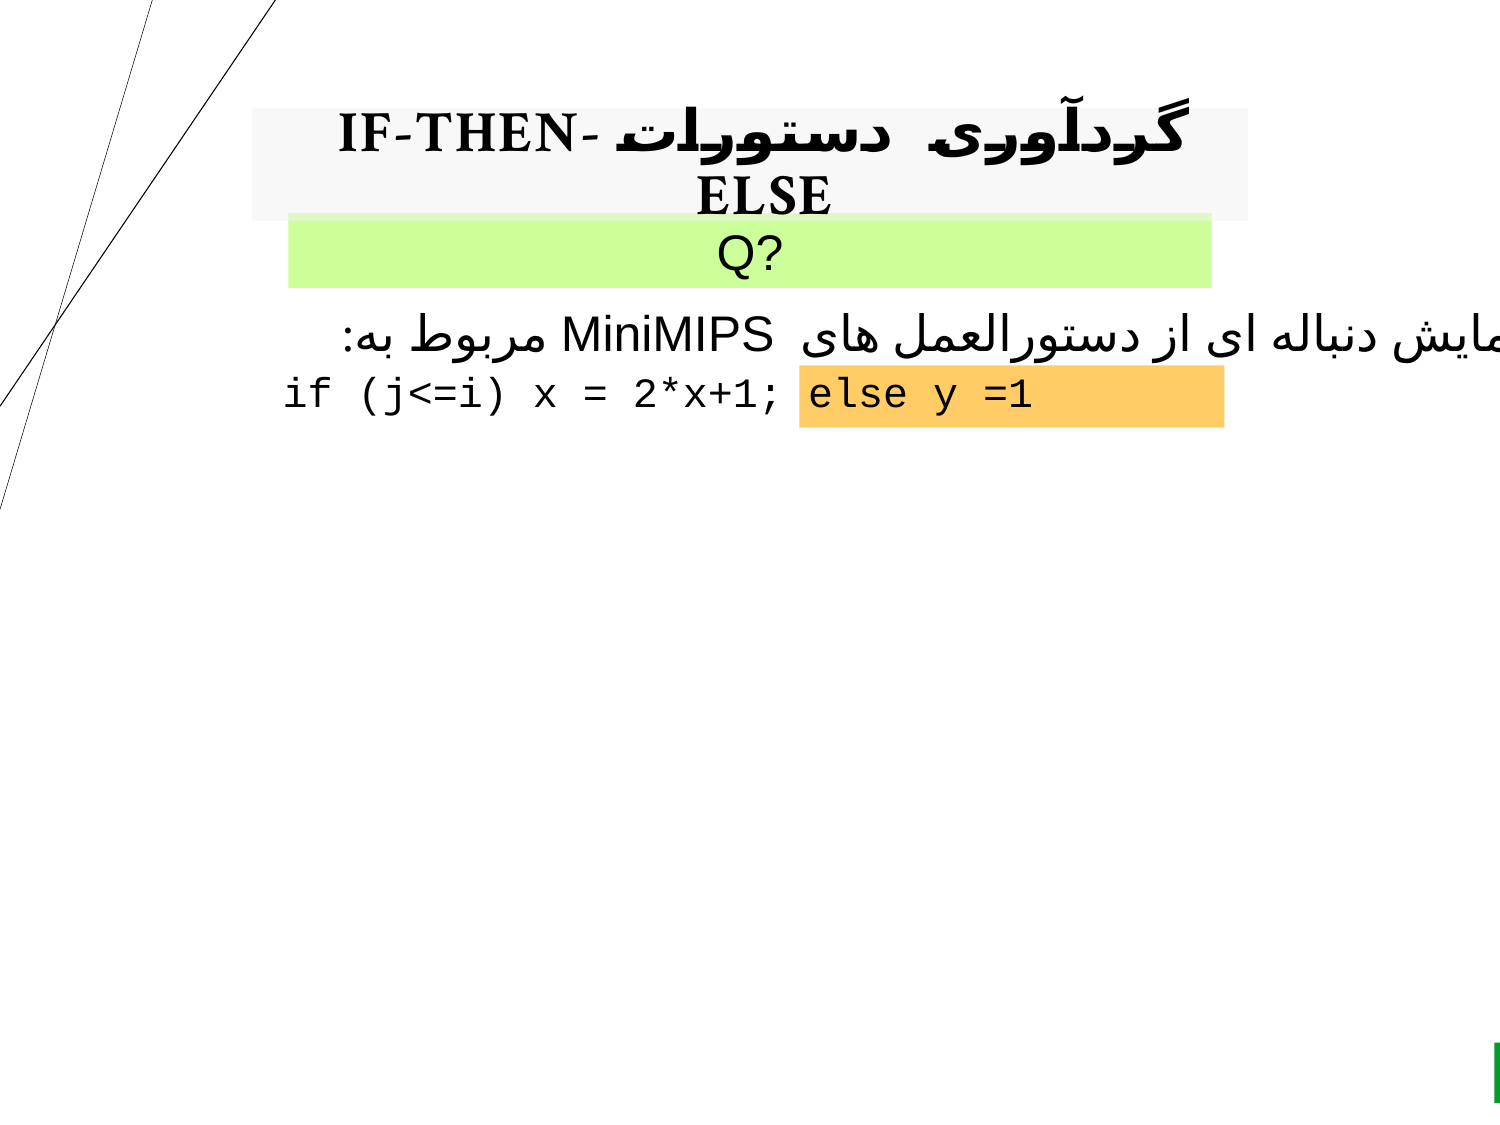

# گردآوری  دستورات if-then-else
Q?
نمایش دنباله ای از دستورالعمل های  MiniMIPS مربوط به:
   if (j<=i) x = 2*x+1; else y =1